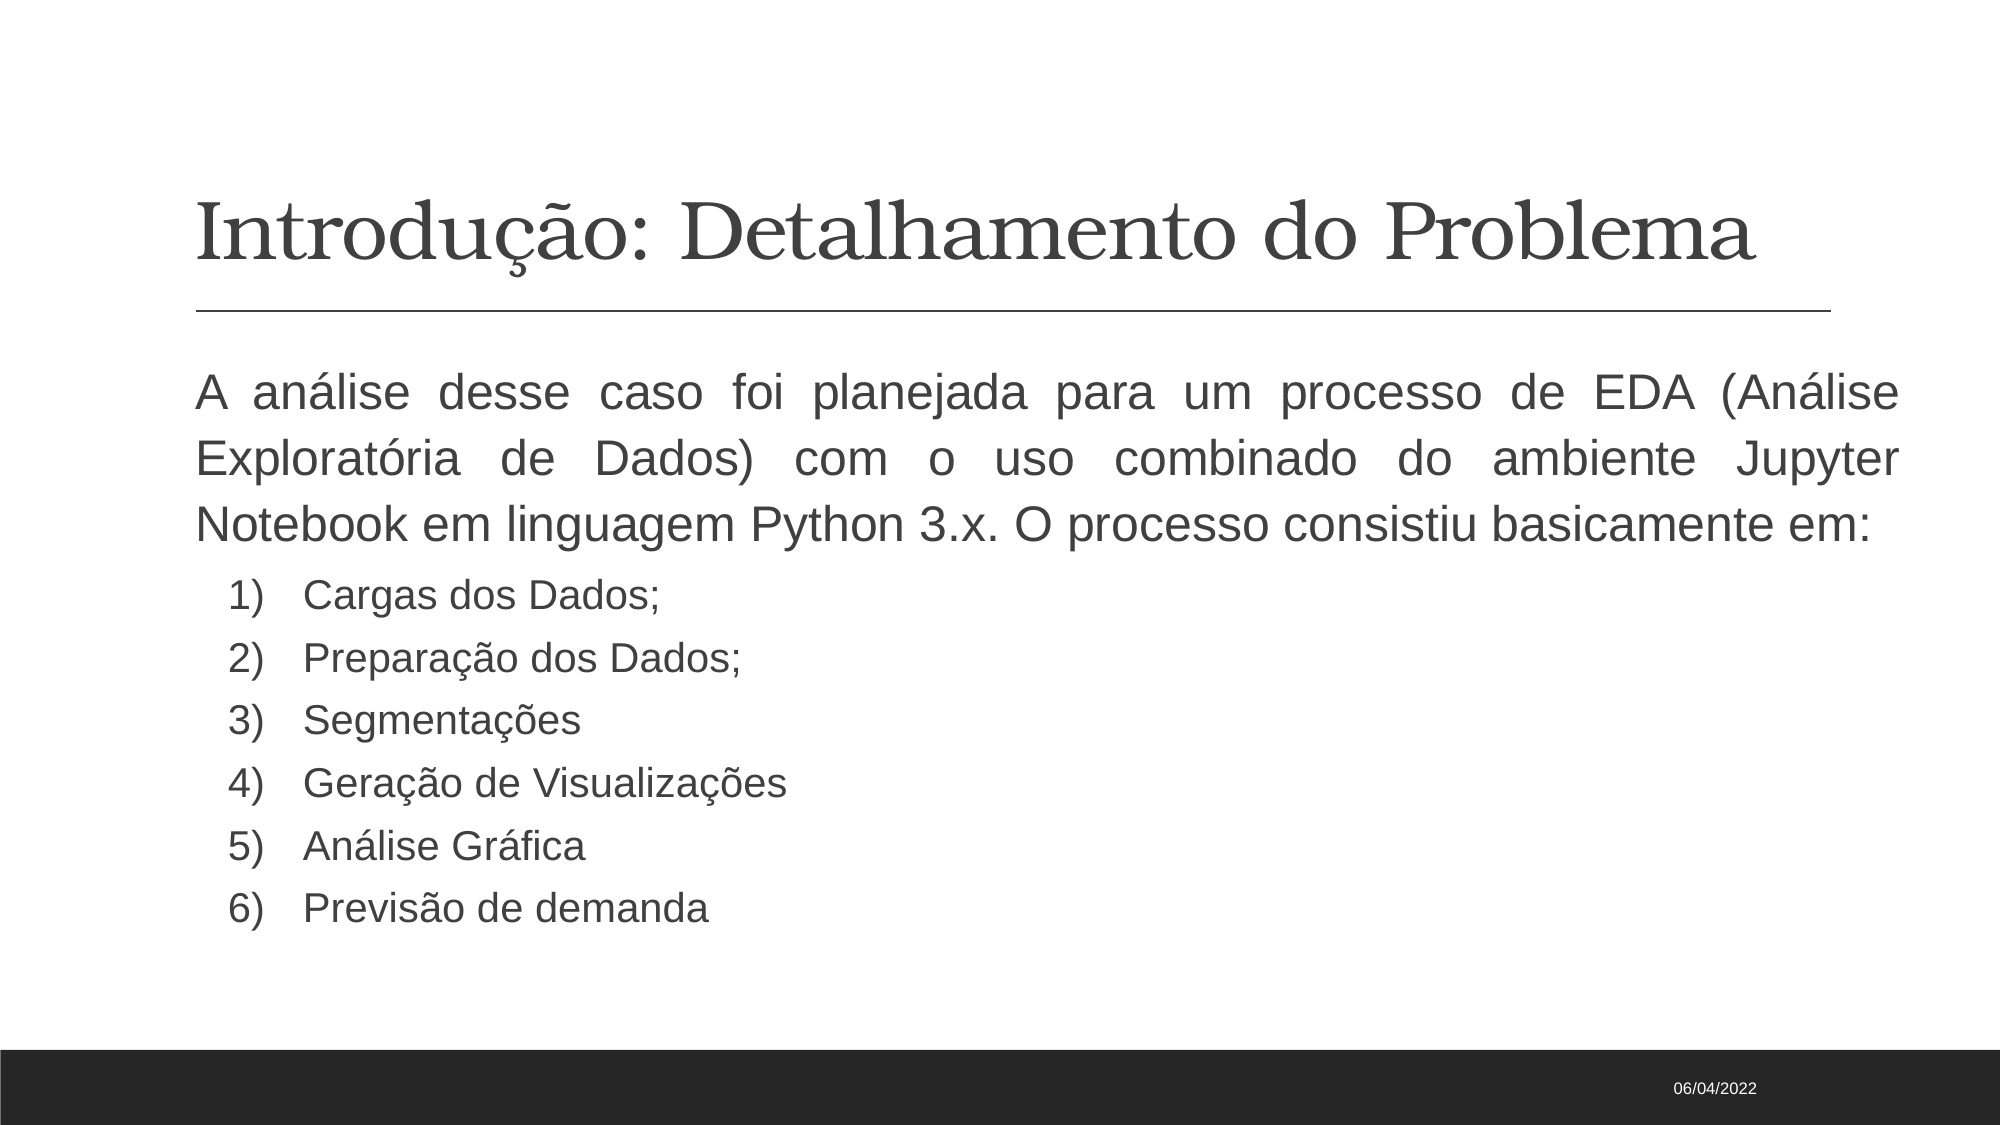

# Introdução: Detalhamento do Problema
A análise desse caso foi planejada para um processo de EDA (Análise Exploratória de Dados) com o uso combinado do ambiente Jupyter Notebook em linguagem Python 3.x. O processo consistiu basicamente em:
Cargas dos Dados;
Preparação dos Dados;
Segmentações
Geração de Visualizações
Análise Gráfica
Previsão de demanda
06/04/2022